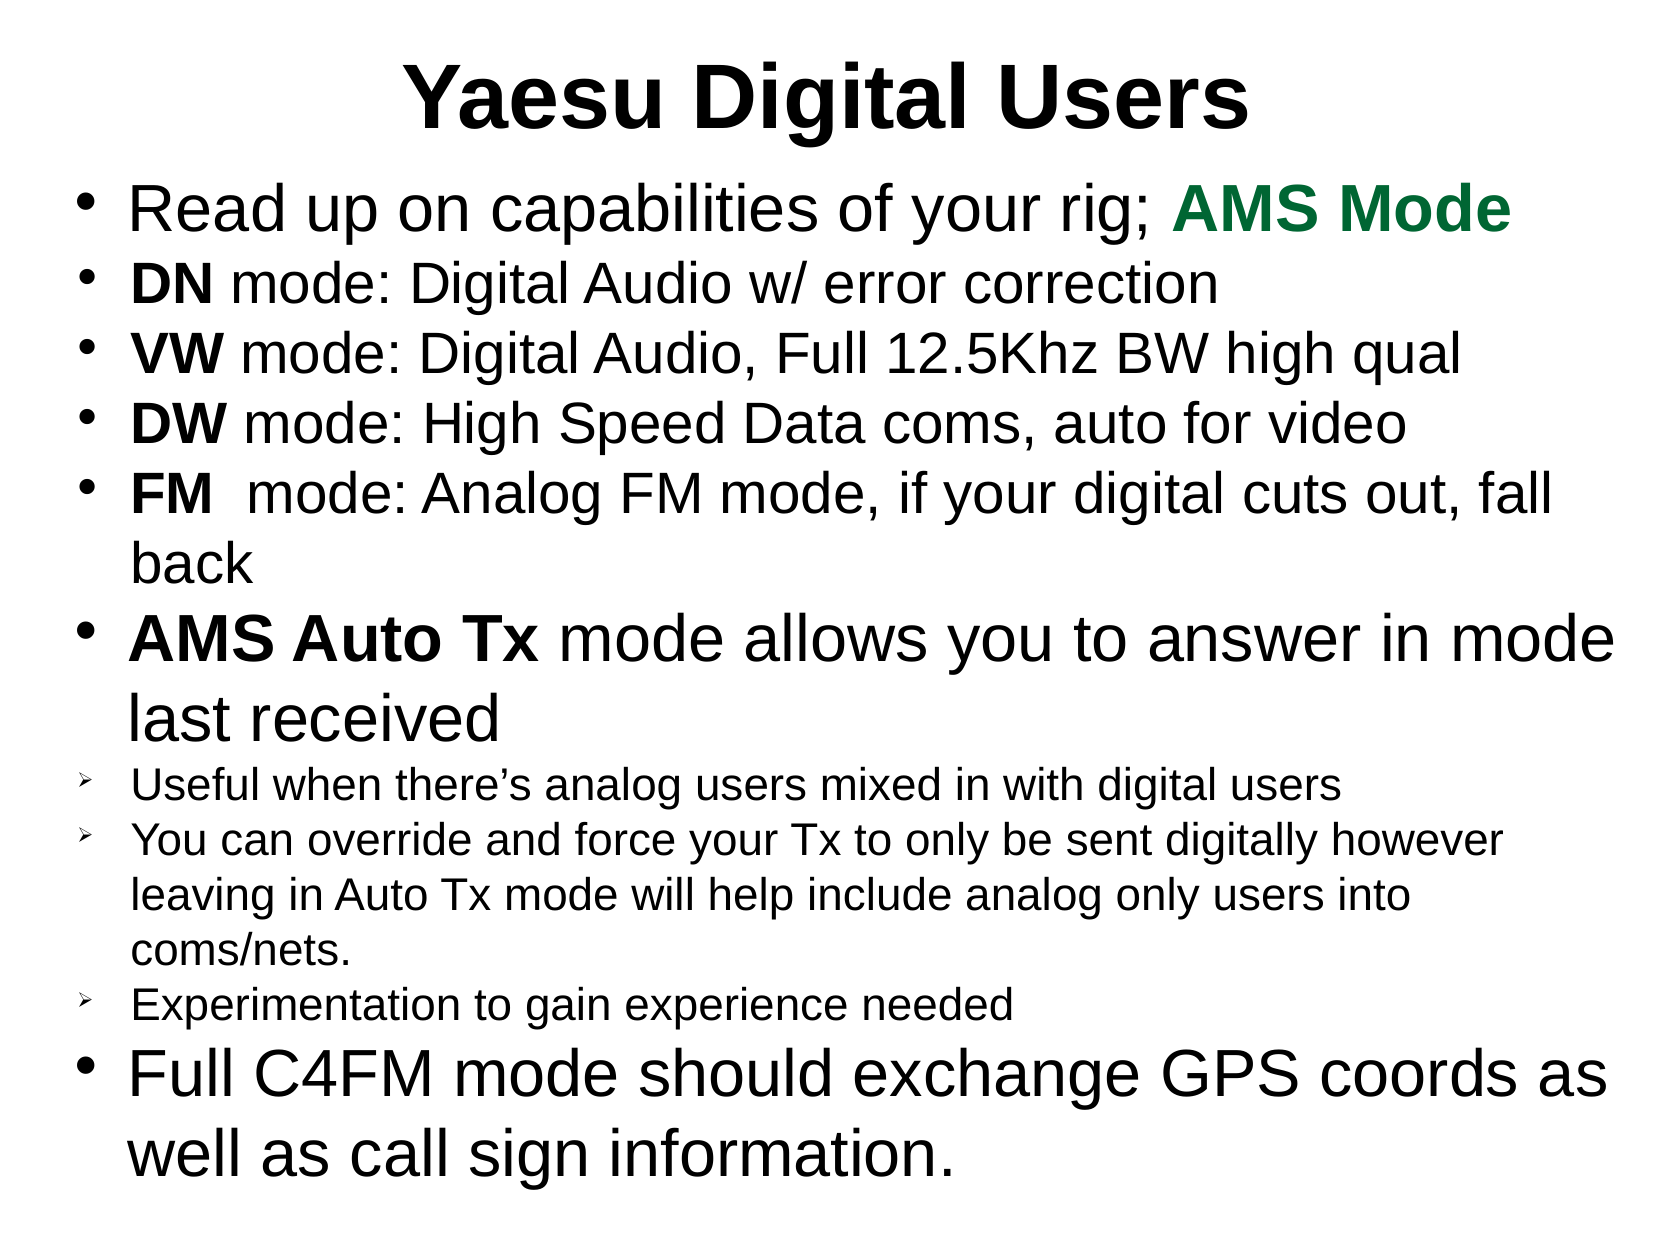

Yaesu Digital Users
Read up on capabilities of your rig; AMS Mode
DN mode: Digital Audio w/ error correction
VW mode: Digital Audio, Full 12.5Khz BW high qual
DW mode: High Speed Data coms, auto for video
FM  mode: Analog FM mode, if your digital cuts out, fall back
AMS Auto Tx mode allows you to answer in mode last received
Useful when there’s analog users mixed in with digital users
You can override and force your Tx to only be sent digitally however leaving in Auto Tx mode will help include analog only users into coms/nets.
Experimentation to gain experience needed
Full C4FM mode should exchange GPS coords as well as call sign information.